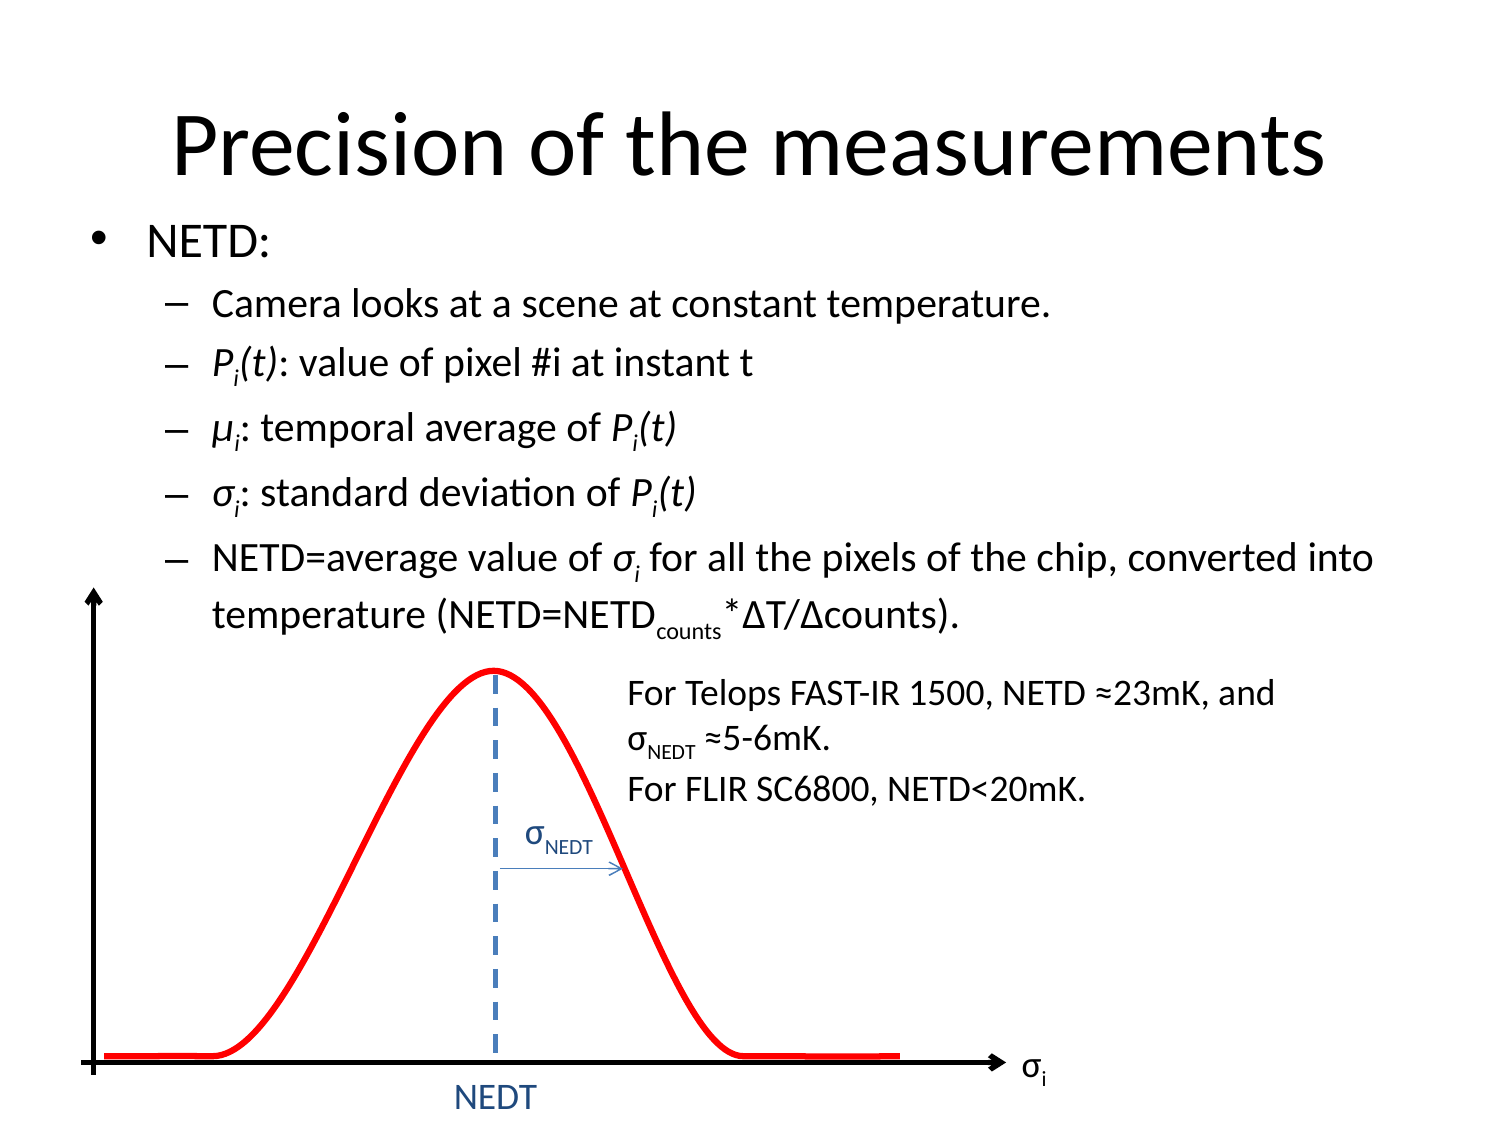

# Precision of the measurements
NETD:
Camera looks at a scene at constant temperature.
Pi(t): value of pixel #i at instant t
μi: temporal average of Pi(t)
σi: standard deviation of Pi(t)
NETD=average value of σi for all the pixels of the chip, converted into temperature (NETD=NETDcounts*ΔT/Δcounts).

For Telops FAST-IR 1500, NETD ≈23mK, and σNEDT ≈5-6mK.
For FLIR SC6800, NETD<20mK.

σNEDT
σi
NEDT